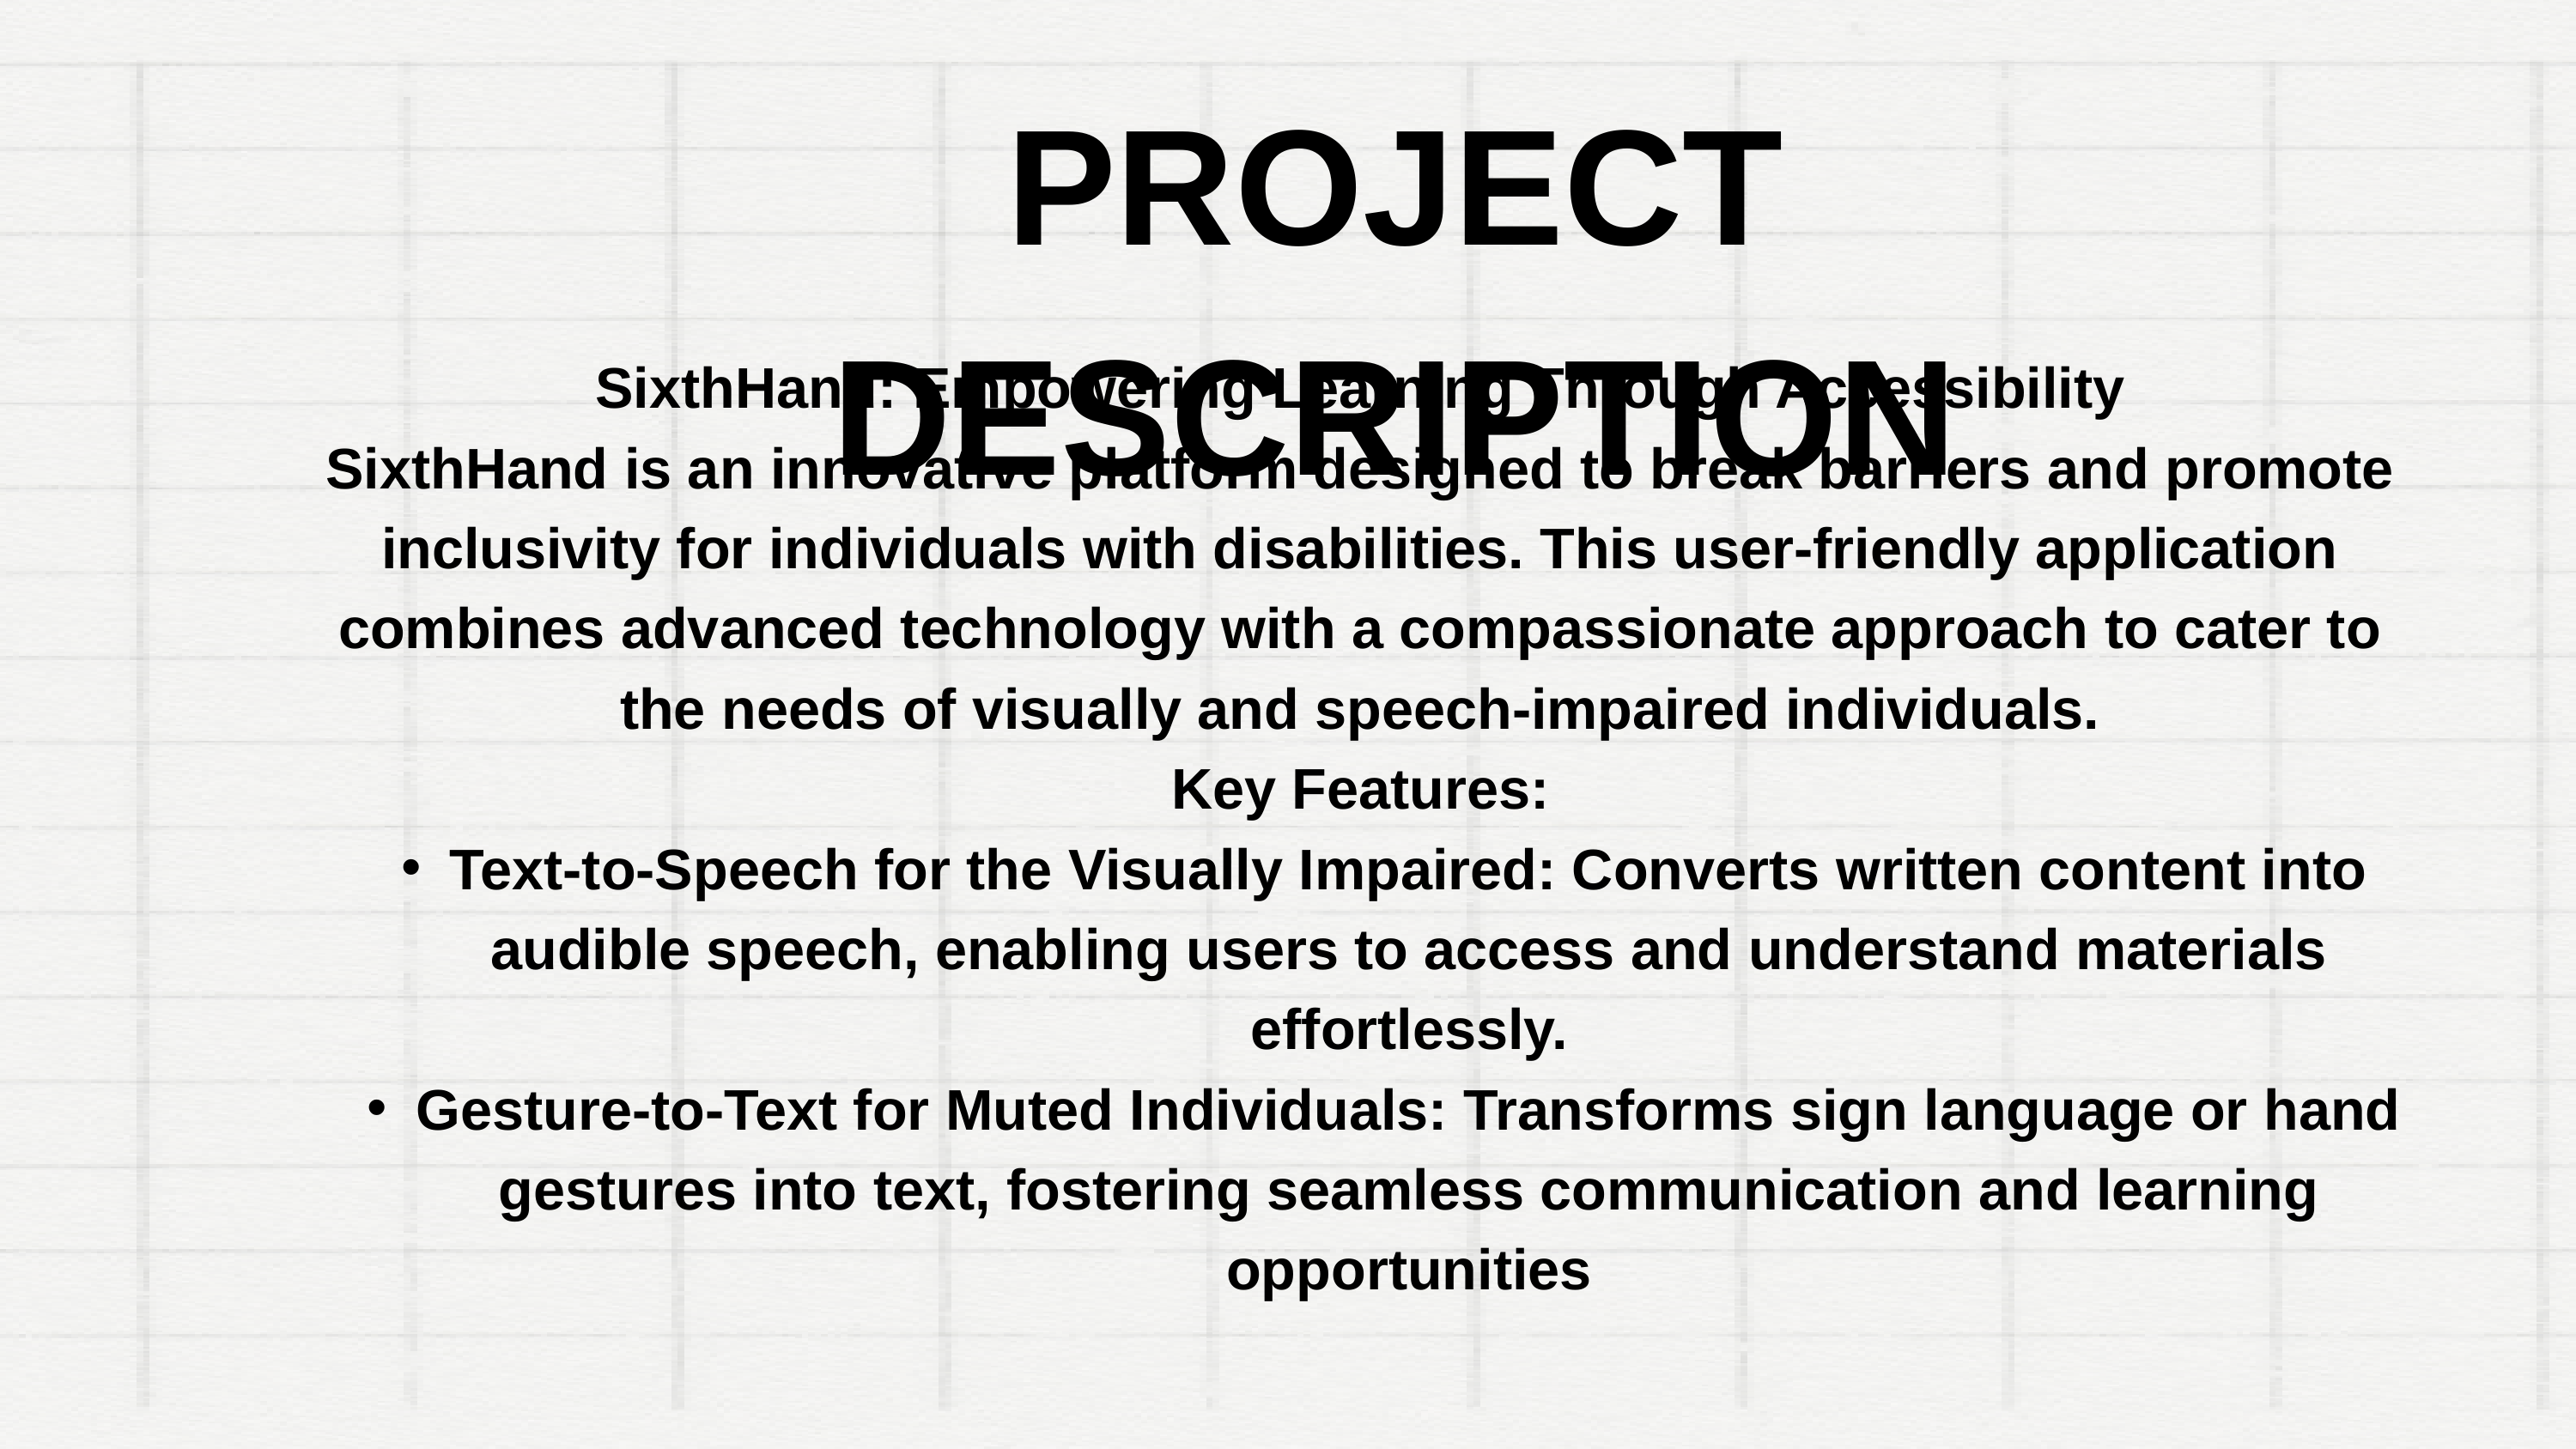

PROJECT DESCRIPTION
SixthHand: Empowering Learning Through Accessibility
SixthHand is an innovative platform designed to break barriers and promote inclusivity for individuals with disabilities. This user-friendly application combines advanced technology with a compassionate approach to cater to the needs of visually and speech-impaired individuals.
Key Features:
Text-to-Speech for the Visually Impaired: Converts written content into audible speech, enabling users to access and understand materials effortlessly.
Gesture-to-Text for Muted Individuals: Transforms sign language or hand gestures into text, fostering seamless communication and learning opportunities